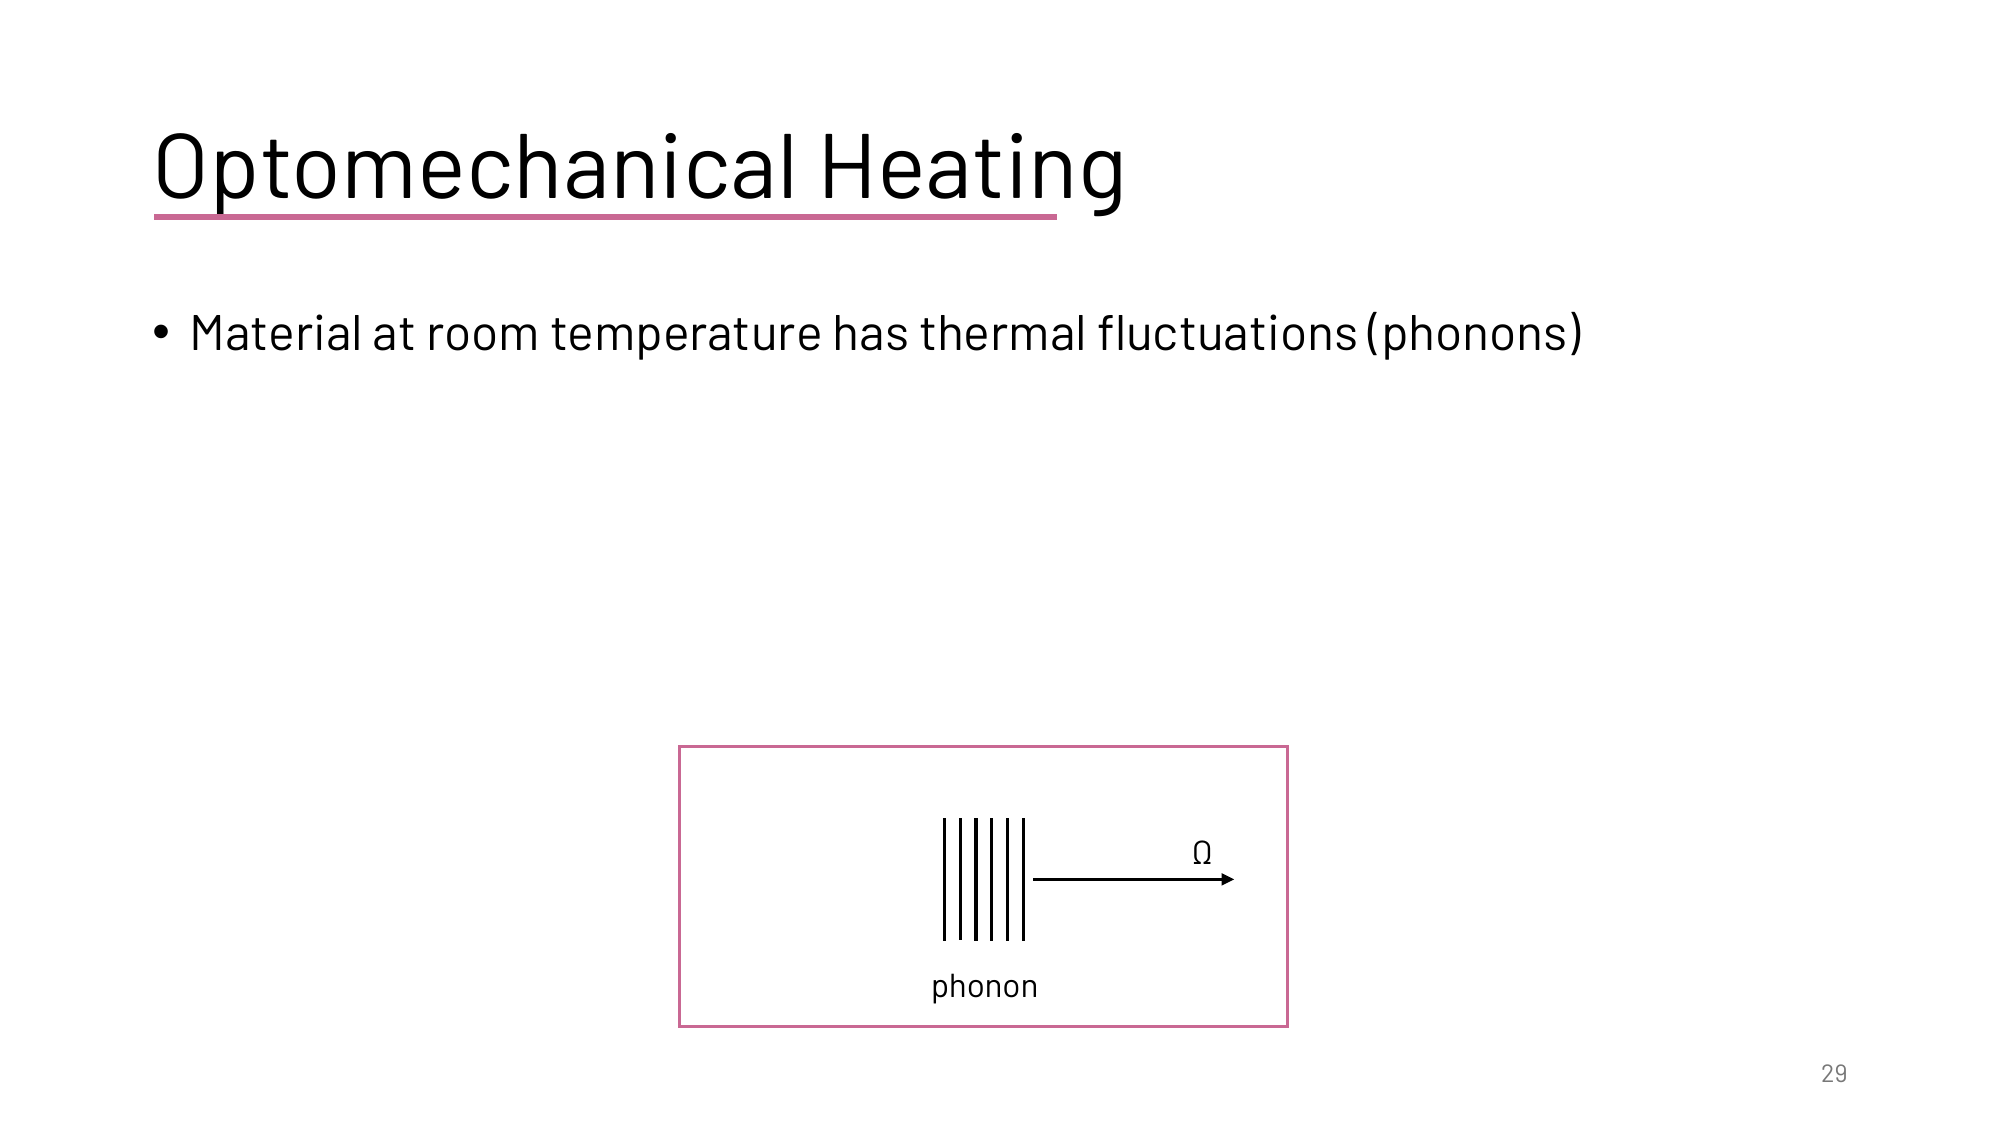

# Optomechanical Heating
Material at room temperature has thermal fluctuations (phonons)

Ω
phonon
29